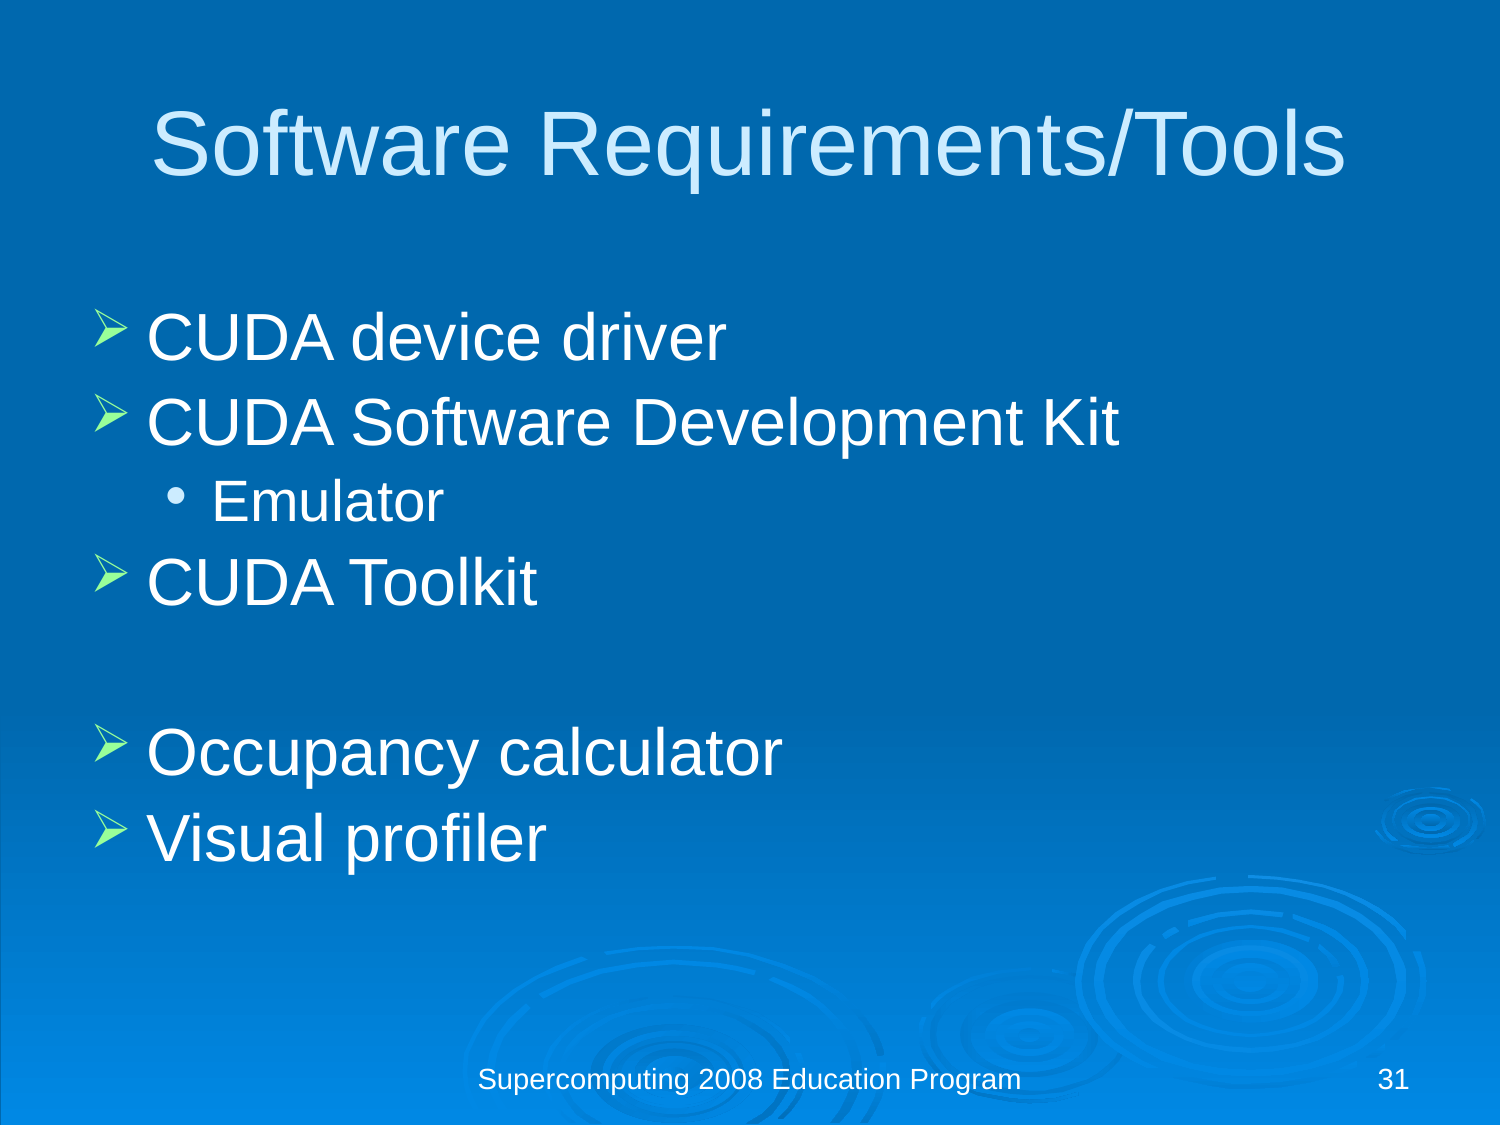

Software Requirements/Tools
CUDA device driver
CUDA Software Development Kit
Emulator
CUDA Toolkit

Occupancy calculator
Visual profiler
Supercomputing 2008 Education Program
31